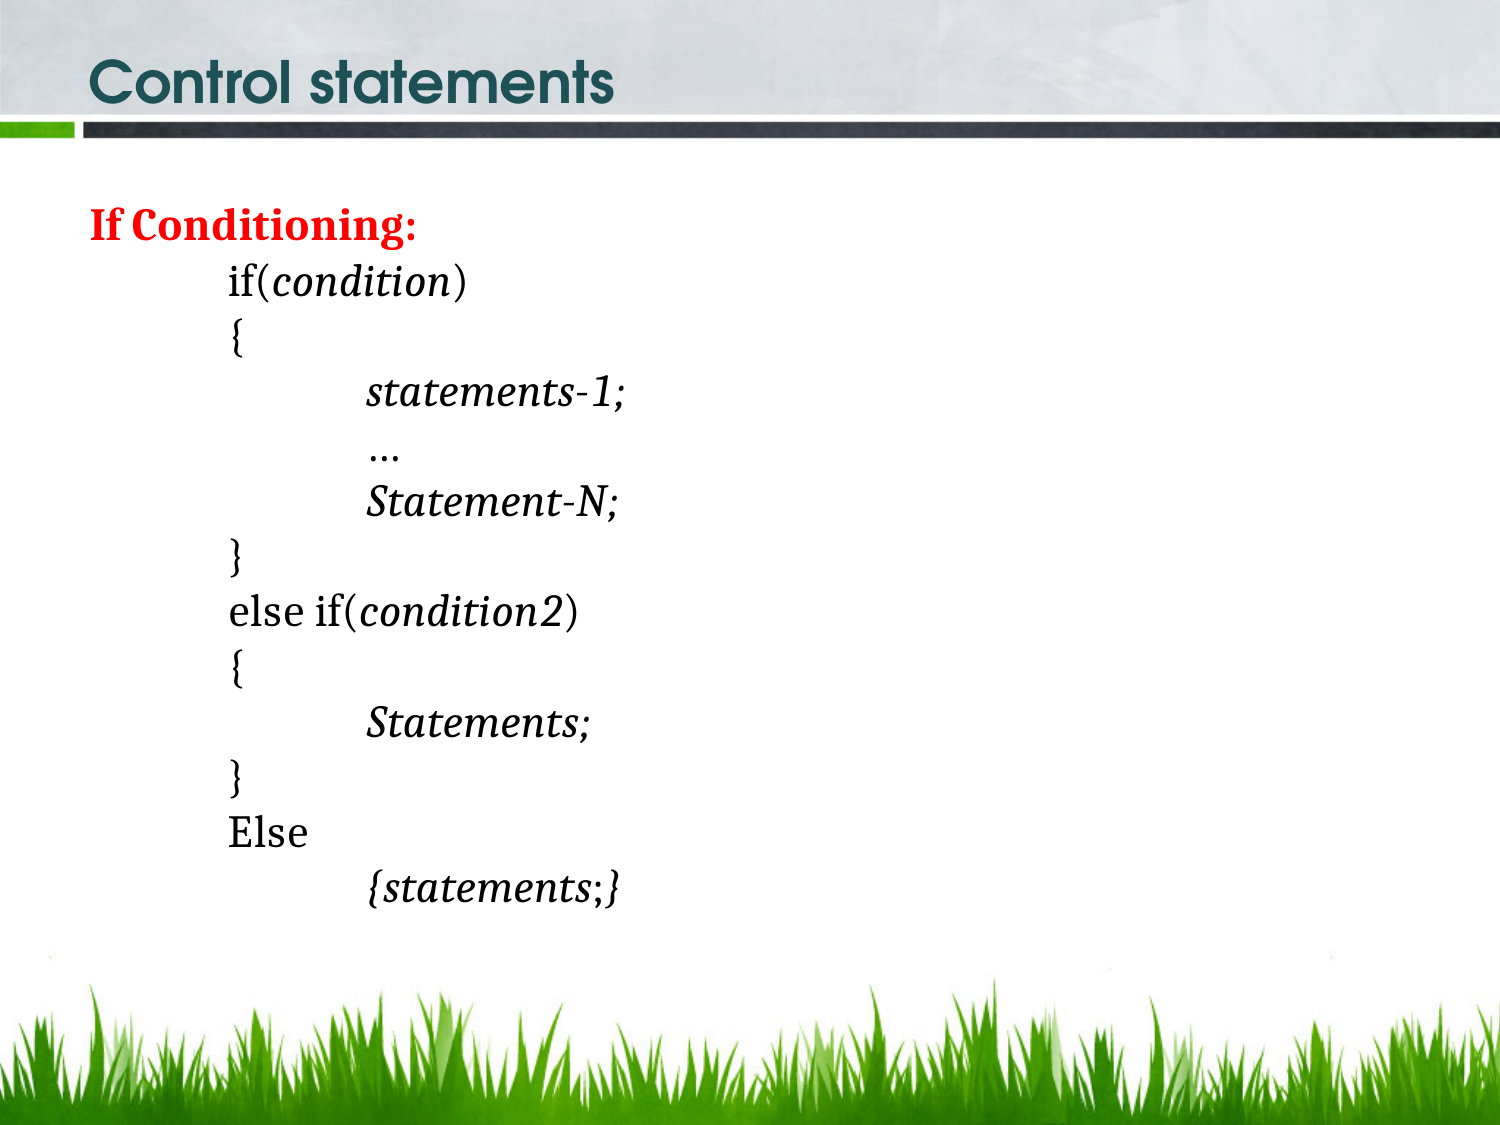

Control statements
If Conditioning:
if(condition)
{
	statements-1;
	…
	Statement-N;
}
else if(condition2)
{
	Statements;
}
Else
	{statements;}